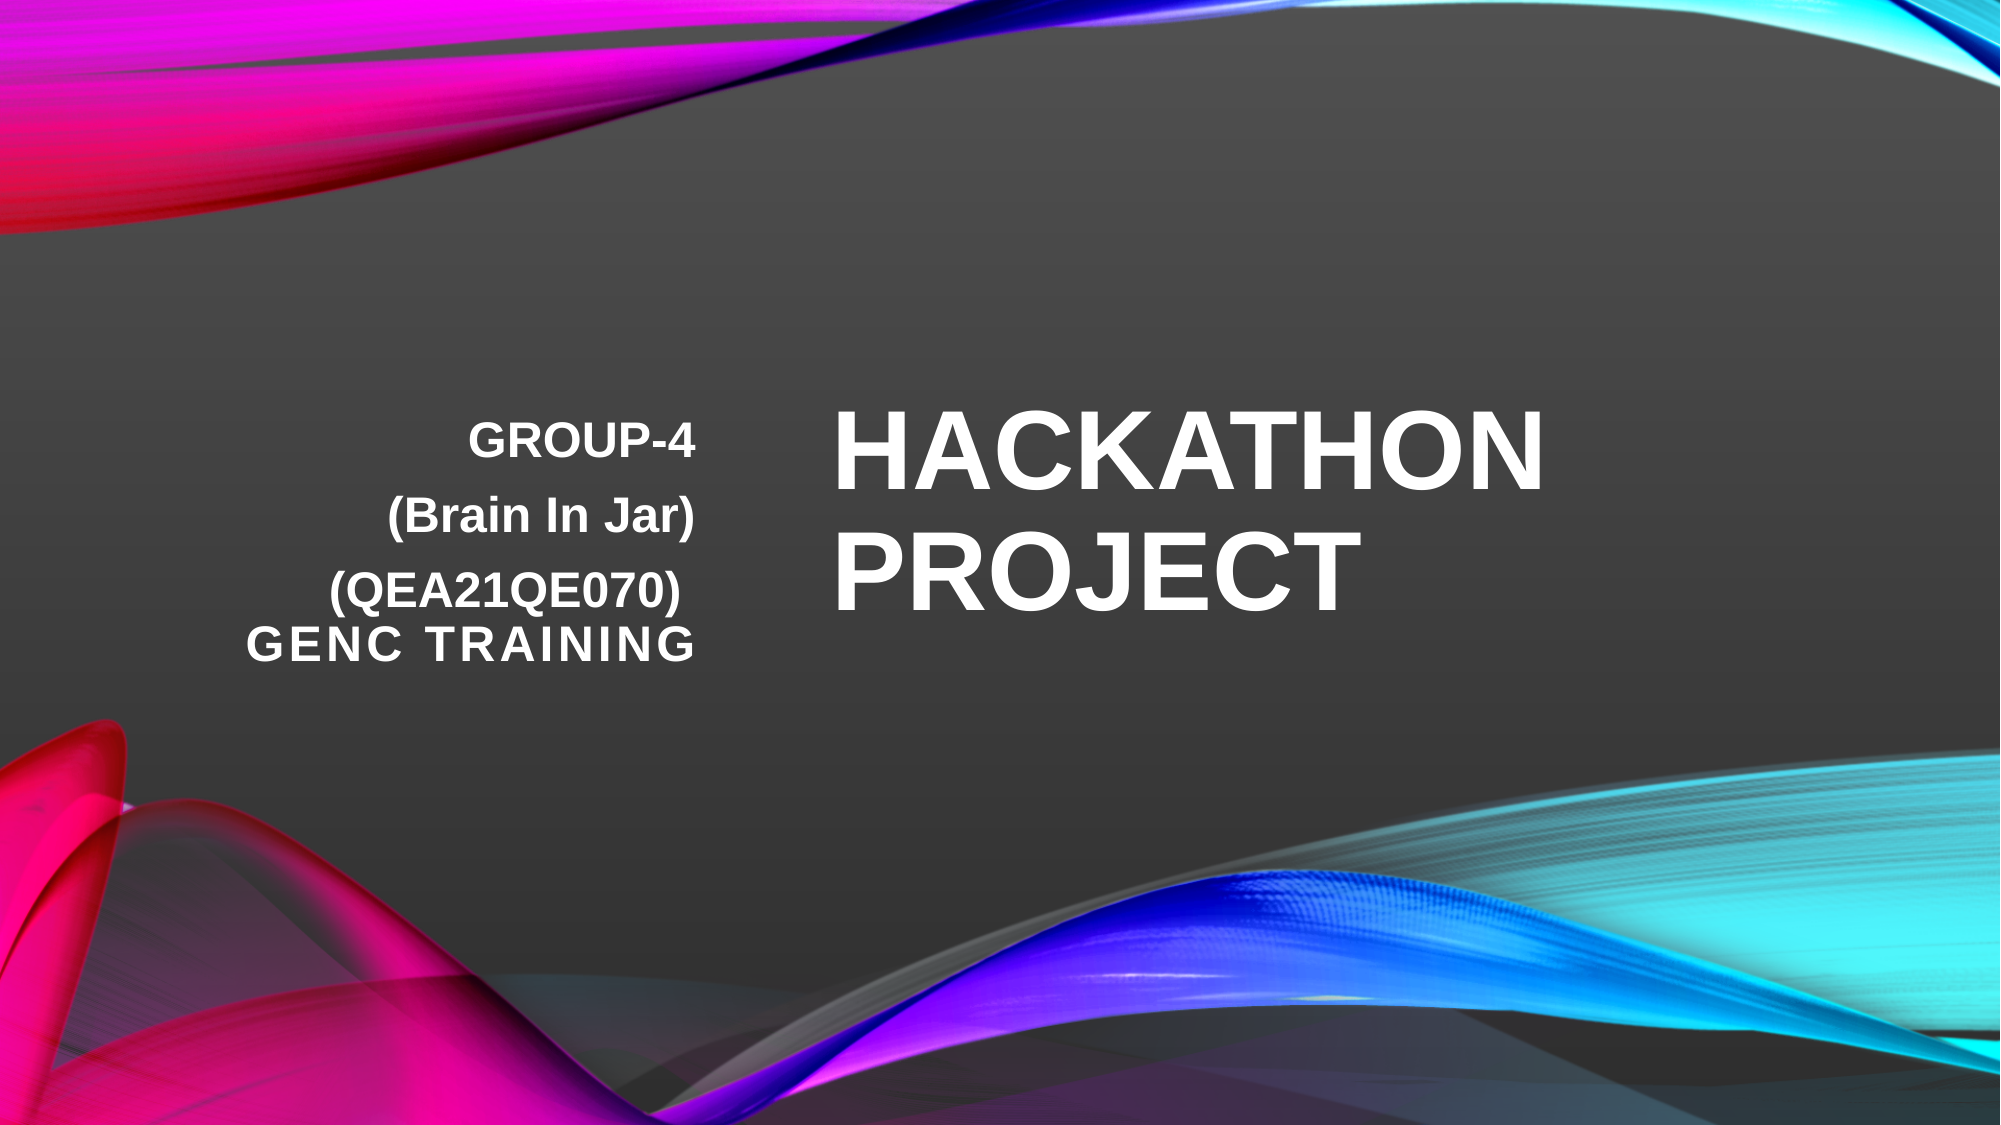

# Hackathon Project
GROUP-4
(Brain In Jar)
  (QEA21QE070)
genc training